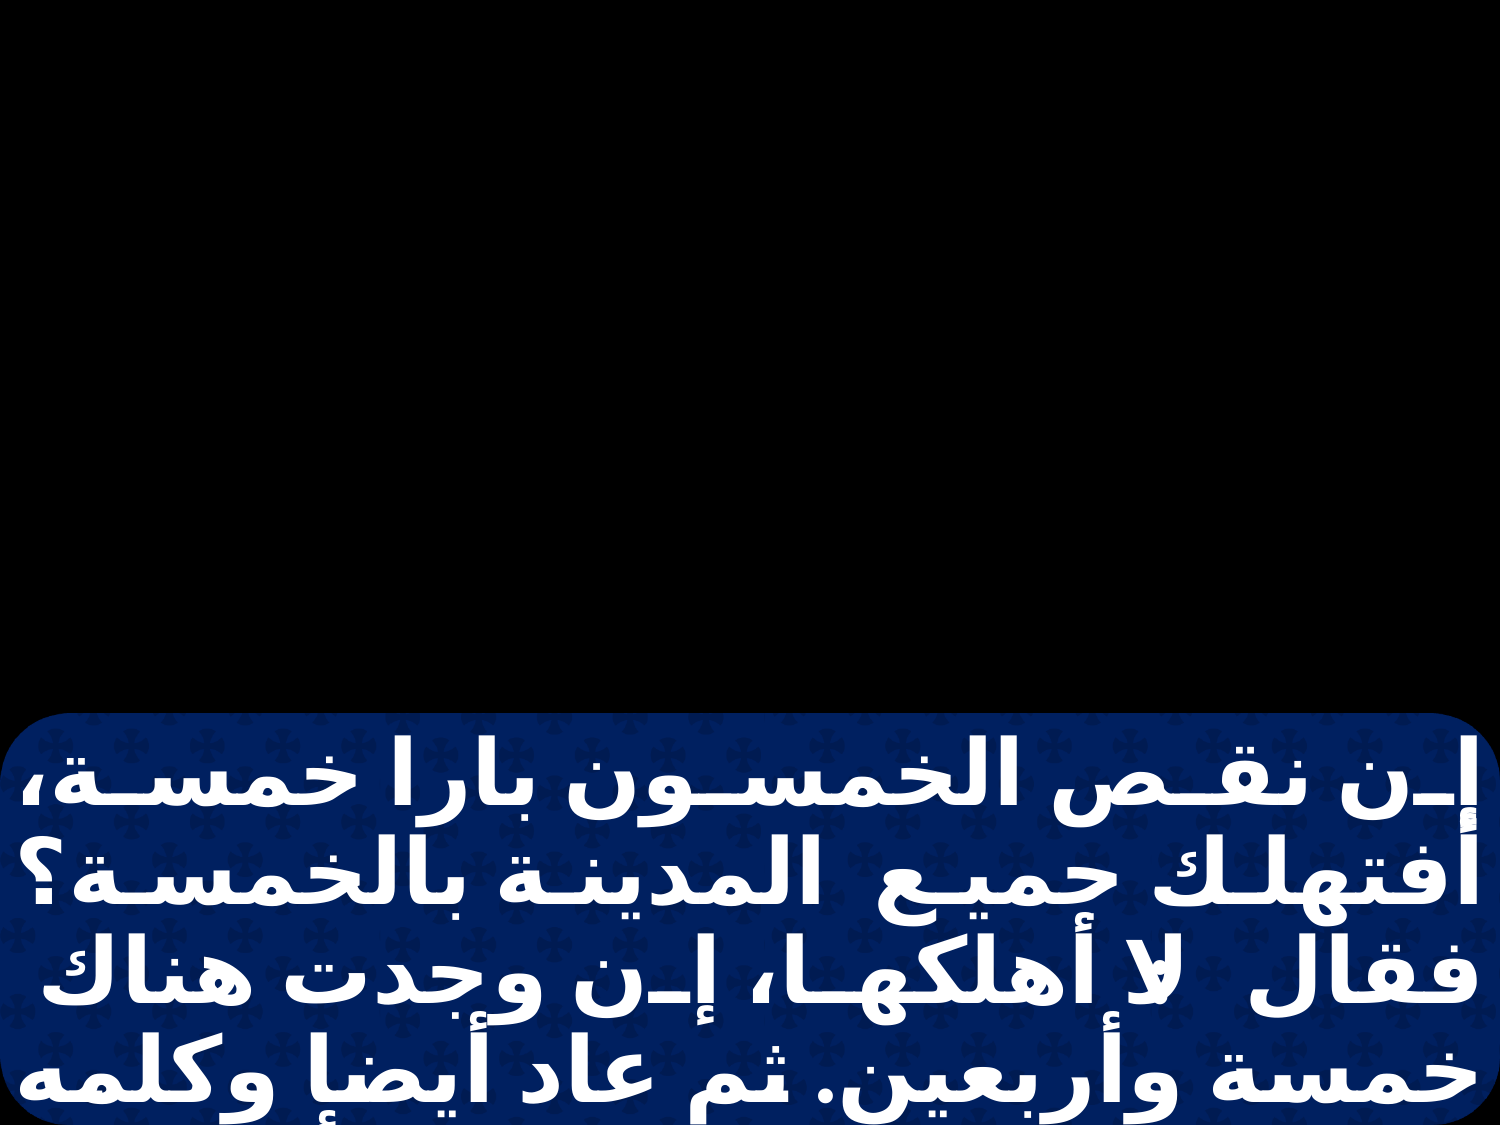

إن نقص الخمسون بارا خمسة، أفتهلك جميع  المدينة بالخمسة؟ فقال: لا أهلكها، إن وجدت هناك  خمسة وأربعين. ثم عاد أيضا وكلمه فقال: إن وجد  هناك أربعون. فقال: لا أفعل من أجل الأربعين. فقال